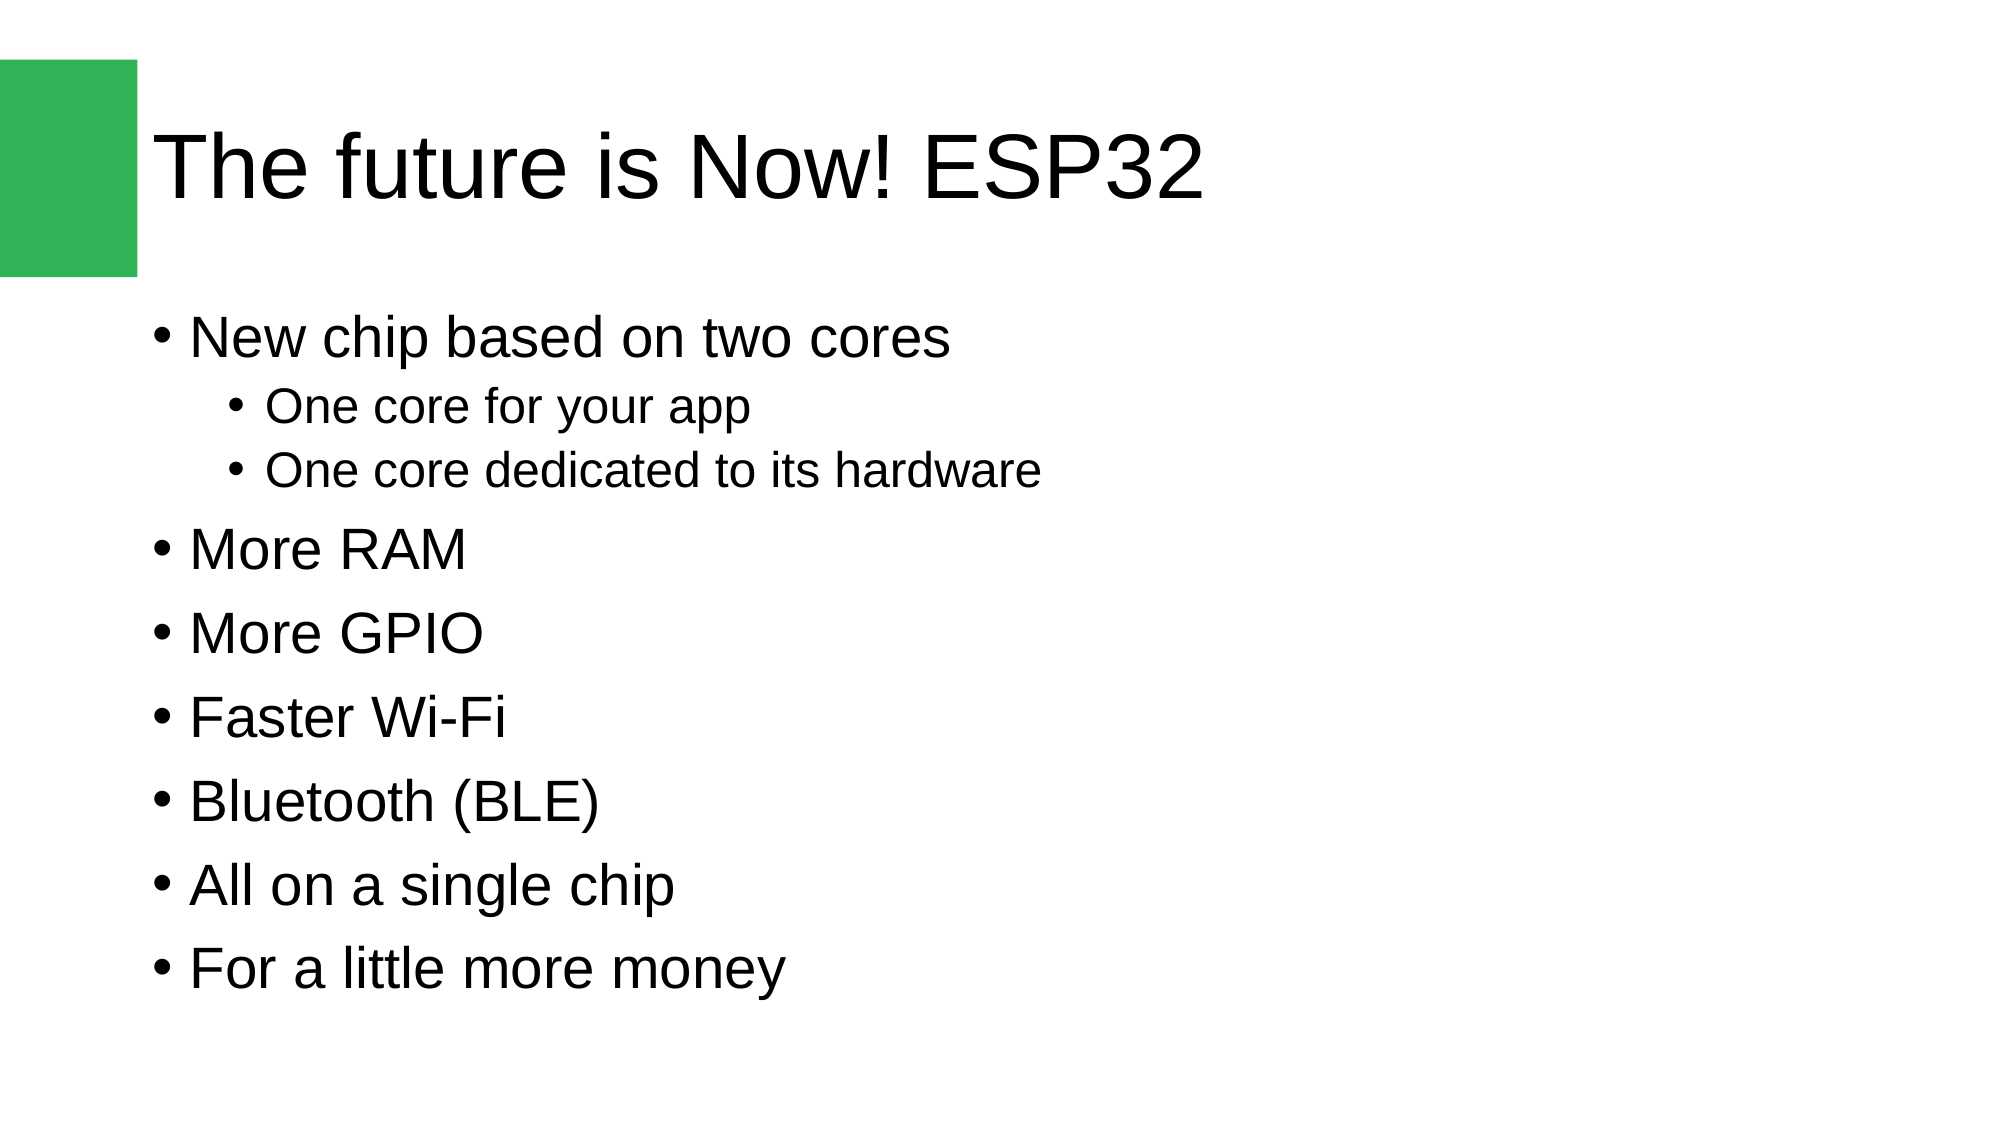

# The future is Now! ESP32
New chip based on two cores
One core for your app
One core dedicated to its hardware
More RAM
More GPIO
Faster Wi-Fi
Bluetooth (BLE)
All on a single chip
For a little more money